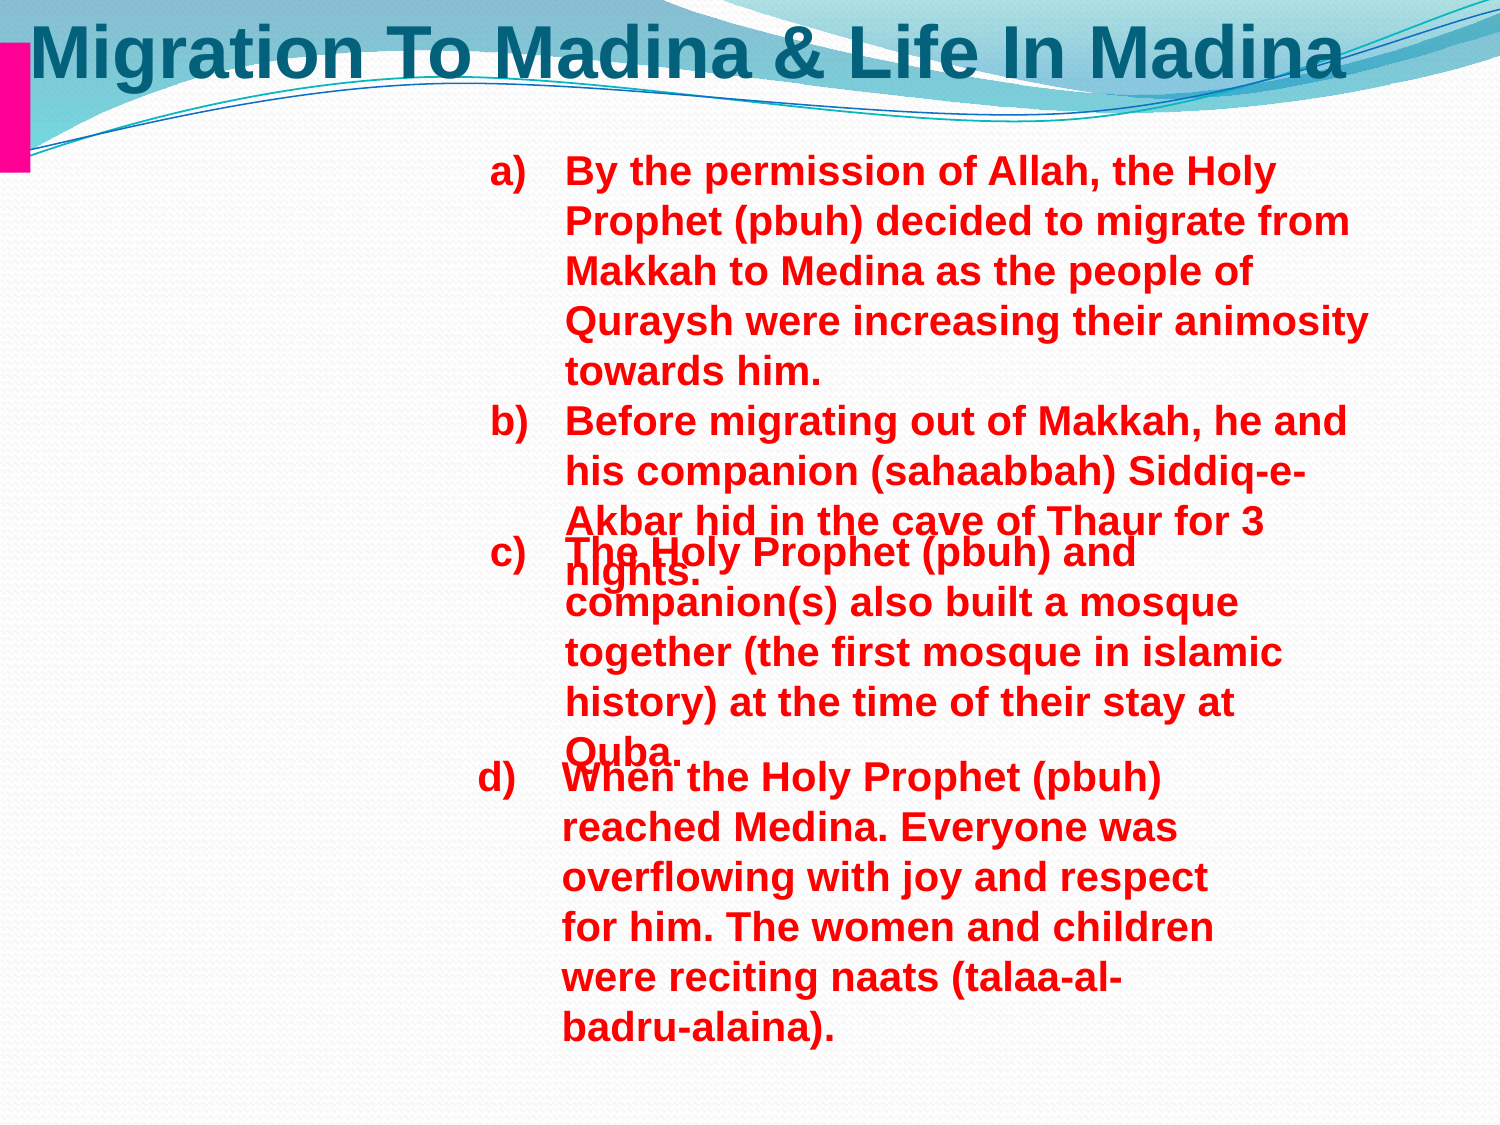

# Migration To Madina & Life In Madina
By the permission of Allah, the Holy Prophet (pbuh) decided to migrate from Makkah to Medina as the people of Quraysh were increasing their animosity towards him.
Before migrating out of Makkah, he and his companion (sahaabbah) Siddiq-e-Akbar hid in the cave of Thaur for 3 nights.
c)	The Holy Prophet (pbuh) and companion(s) also built a mosque together (the first mosque in islamic history) at the time of their stay at Quba.
d)	When the Holy Prophet (pbuh) reached Medina. Everyone was overflowing with joy and respect for him. The women and children were reciting naats (talaa-al-badru-alaina).